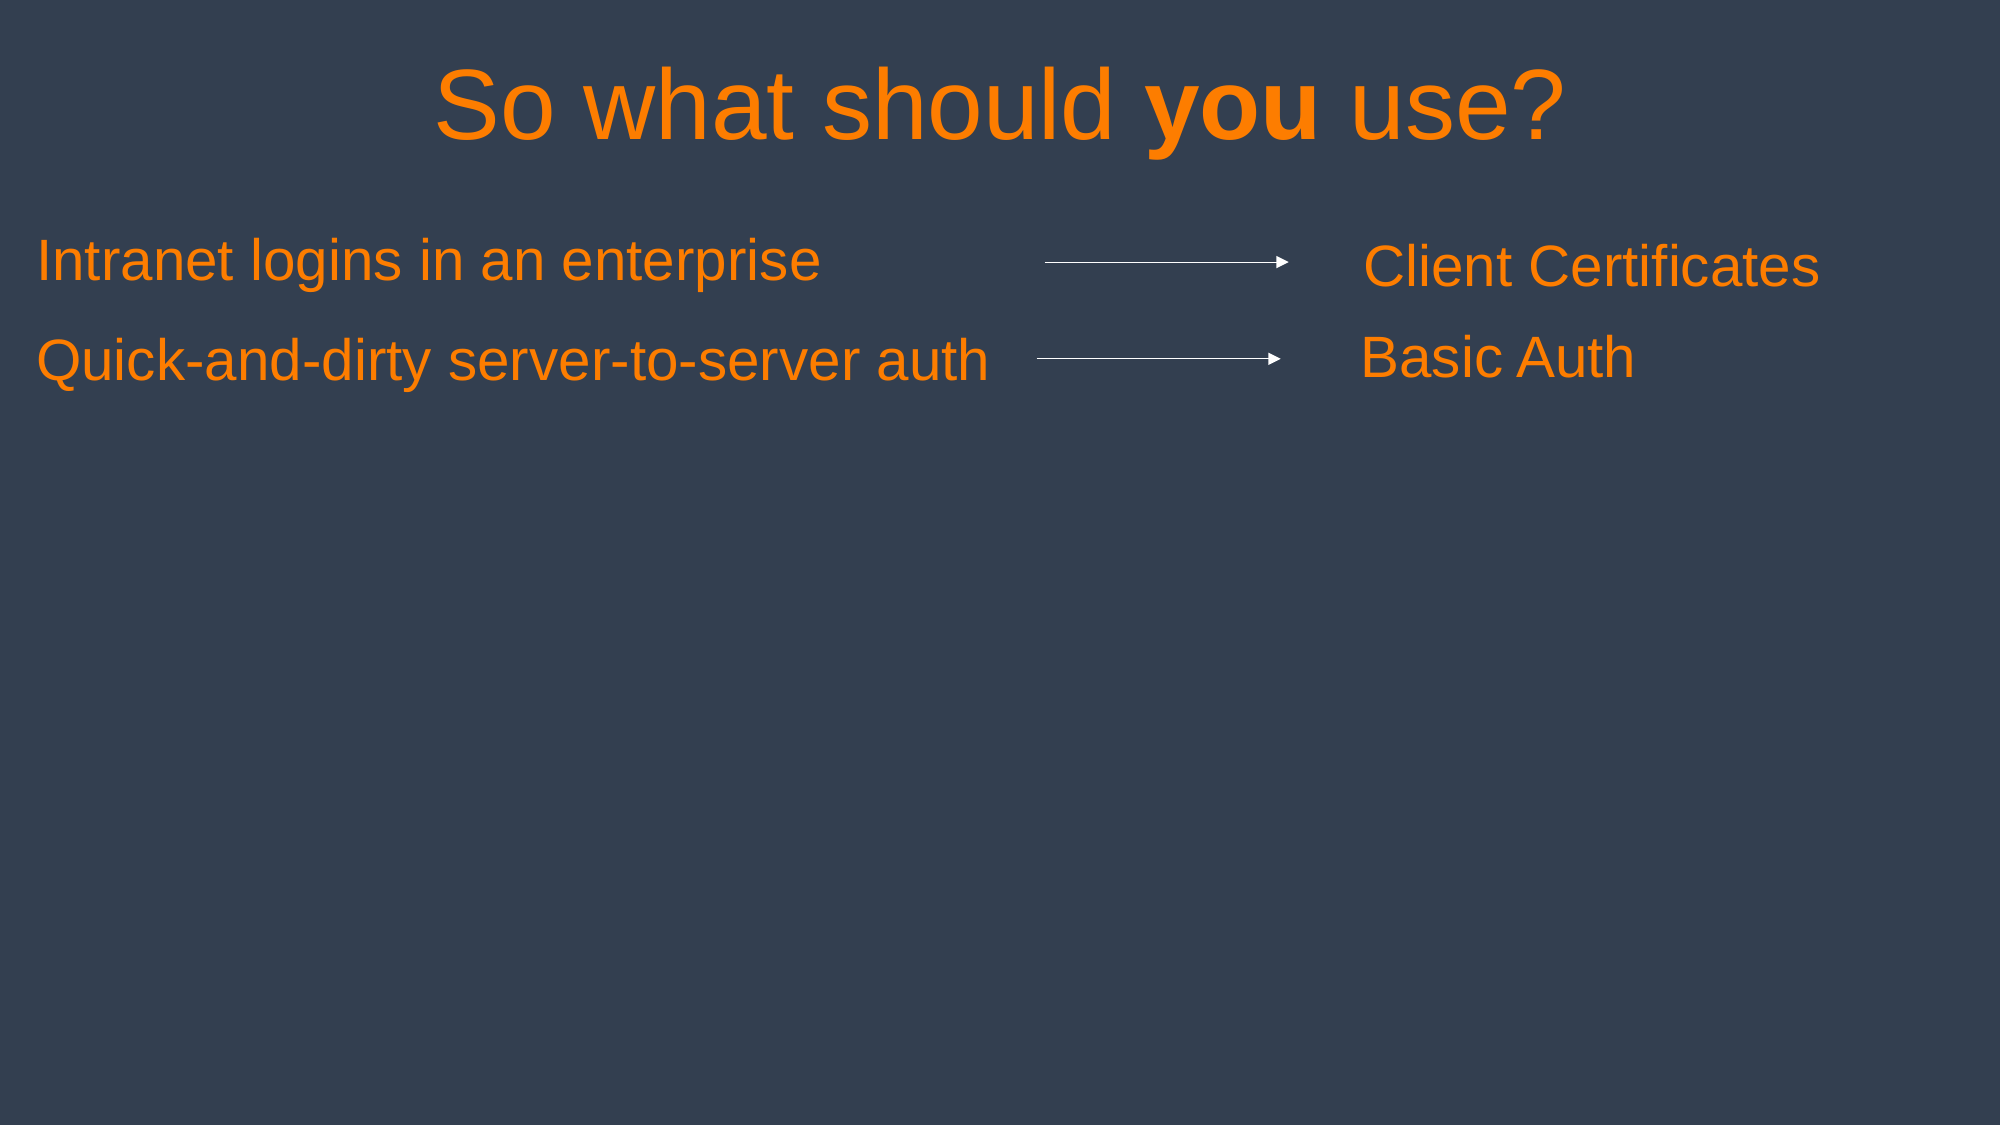

So what should you use?
# Intranet logins in an enterprise
Client Certificates
Basic Auth
Quick-and-dirty server-to-server auth